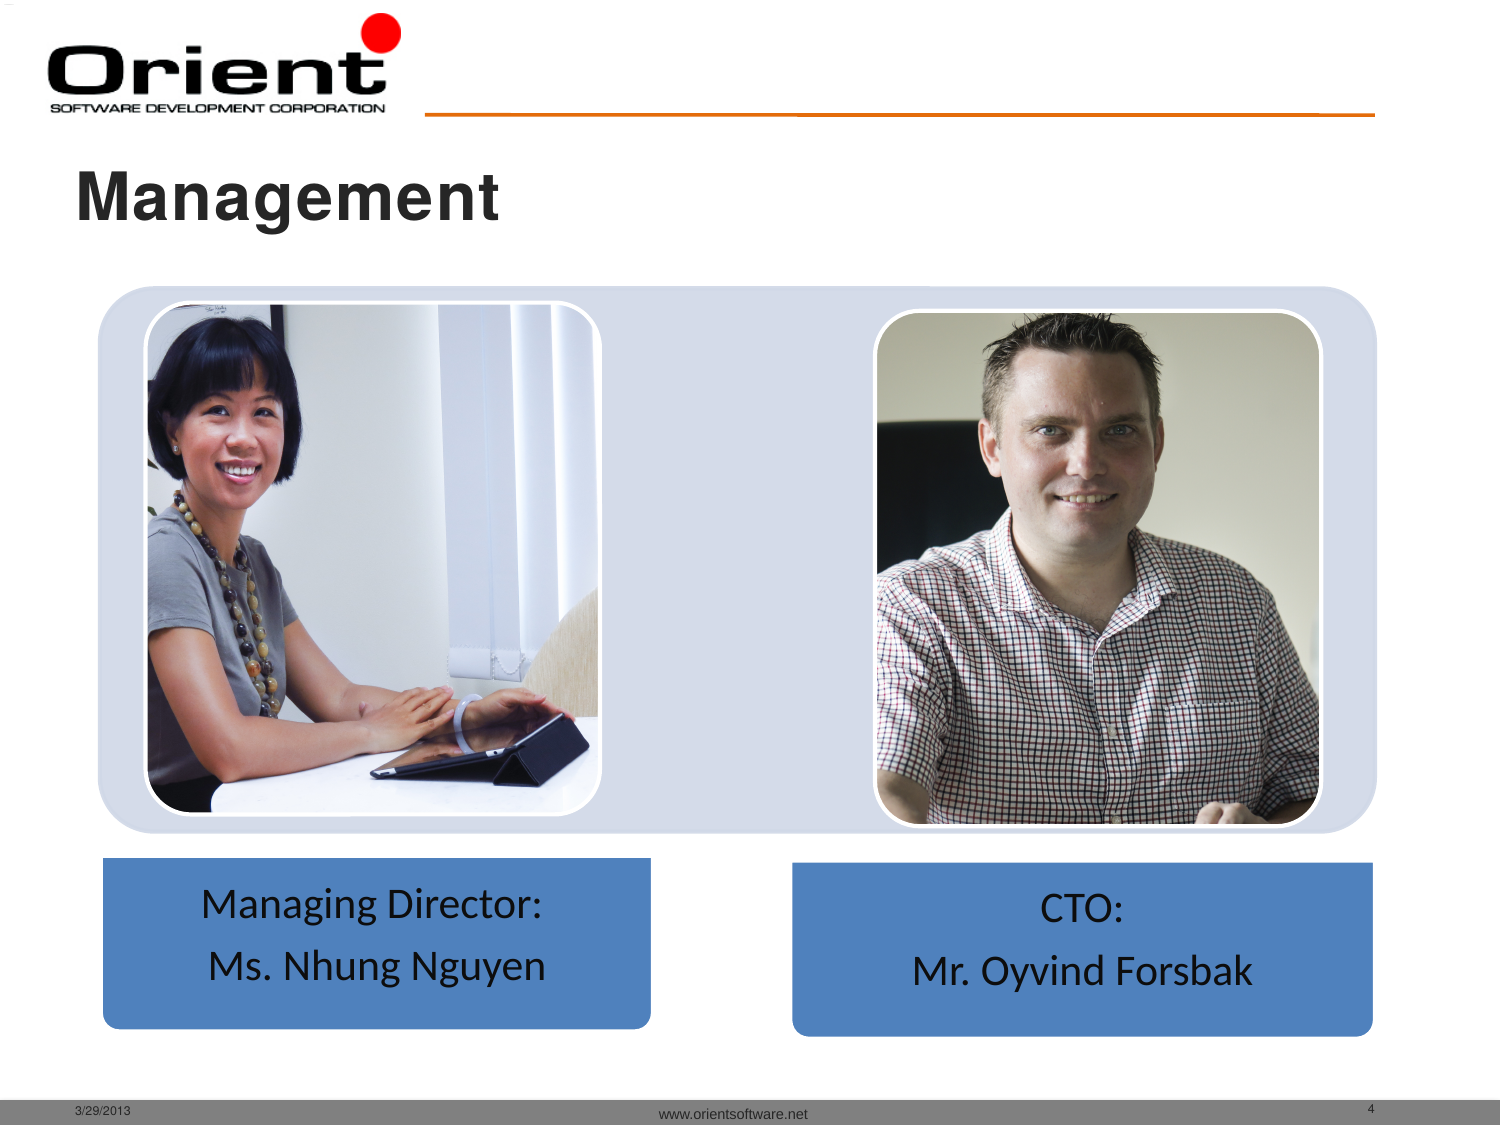

# Management
Managing Director:
Ms. Nhung Nguyen
CTO:
Mr. Oyvind Forsbak
3/29/2013
4